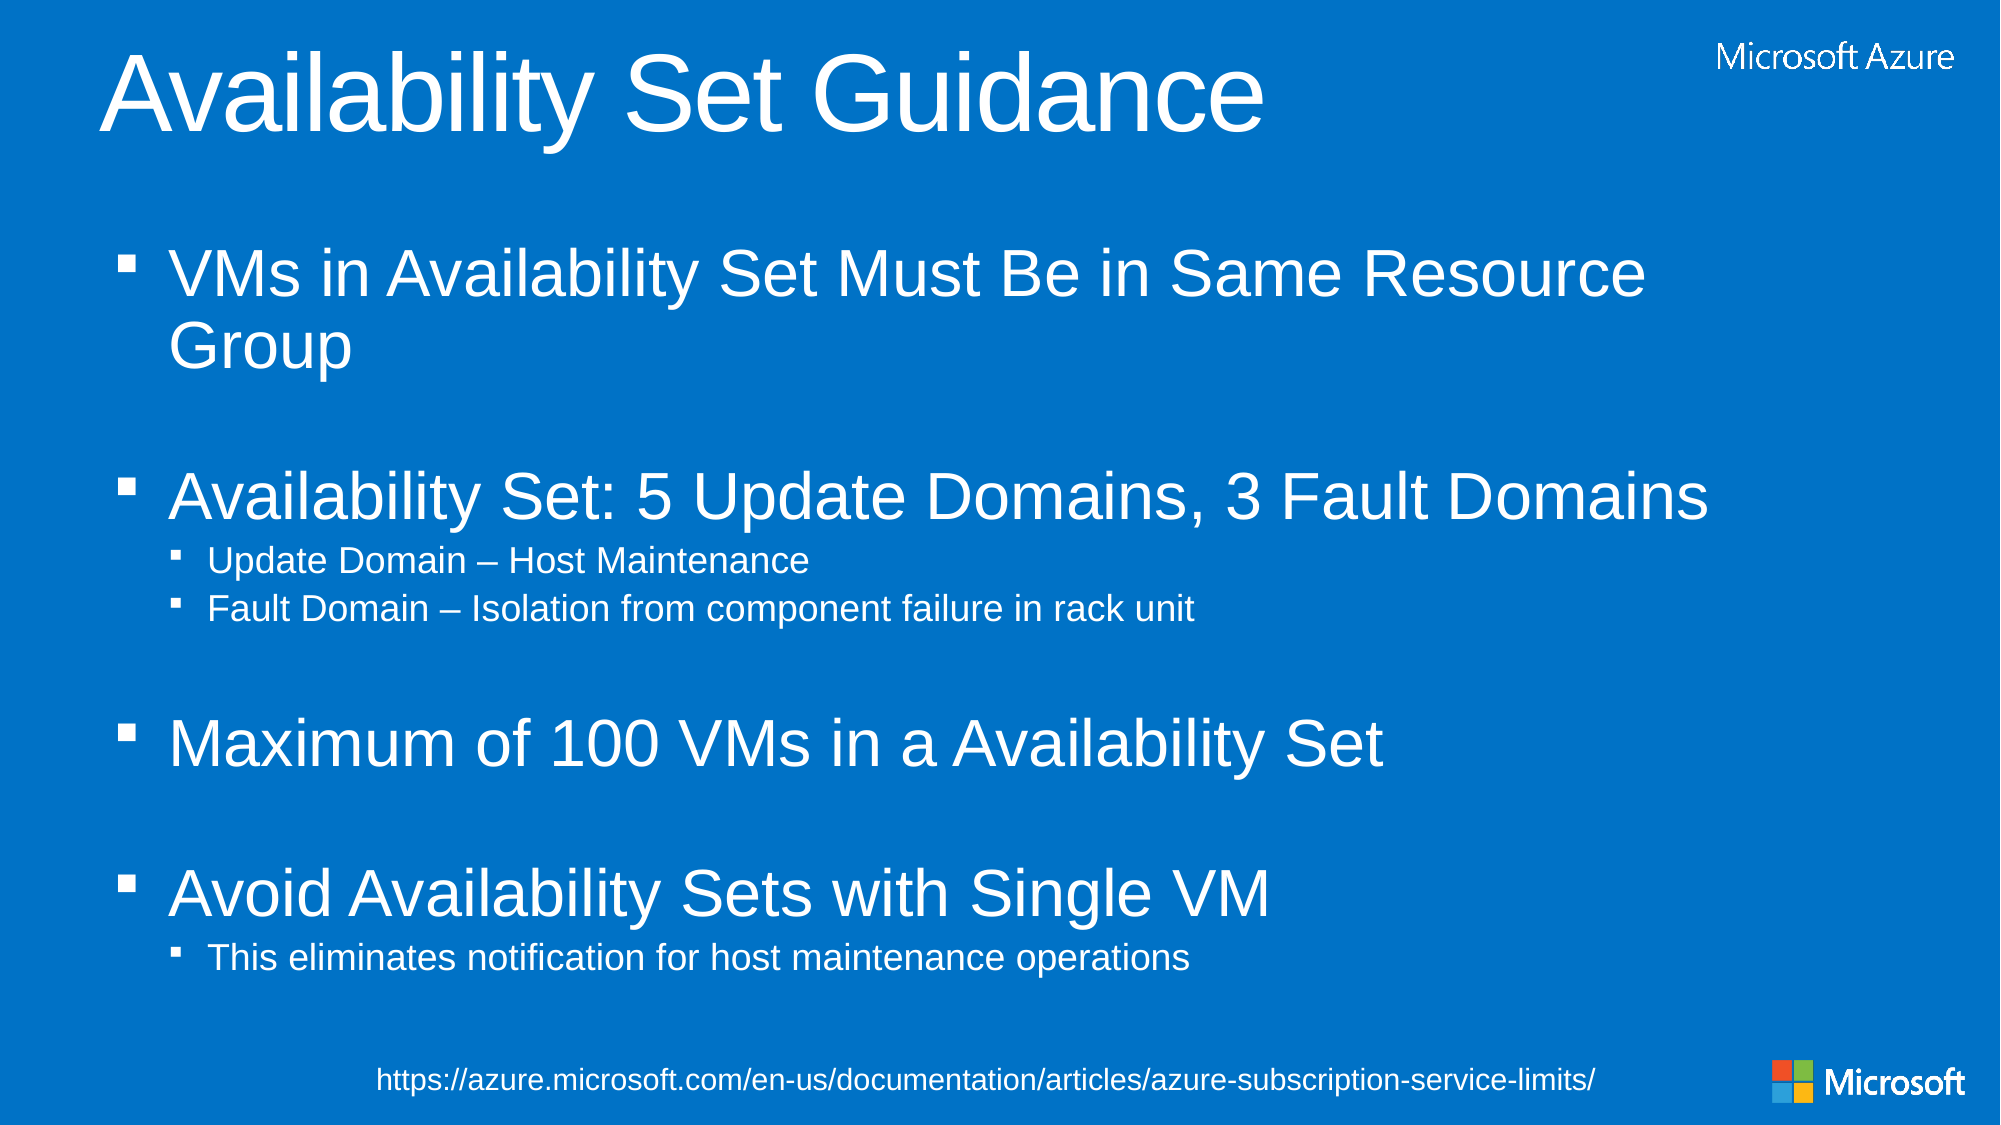

Availability Set Guidance
VMs in Availability Set Must Be in Same Resource Group

Availability Set: 5 Update Domains, 3 Fault Domains
Update Domain – Host Maintenance
Fault Domain – Isolation from component failure in rack unit

Maximum of 100 VMs in a Availability Set

Avoid Availability Sets with Single VM
This eliminates notification for host maintenance operations
https://azure.microsoft.com/en-us/documentation/articles/azure-subscription-service-limits/